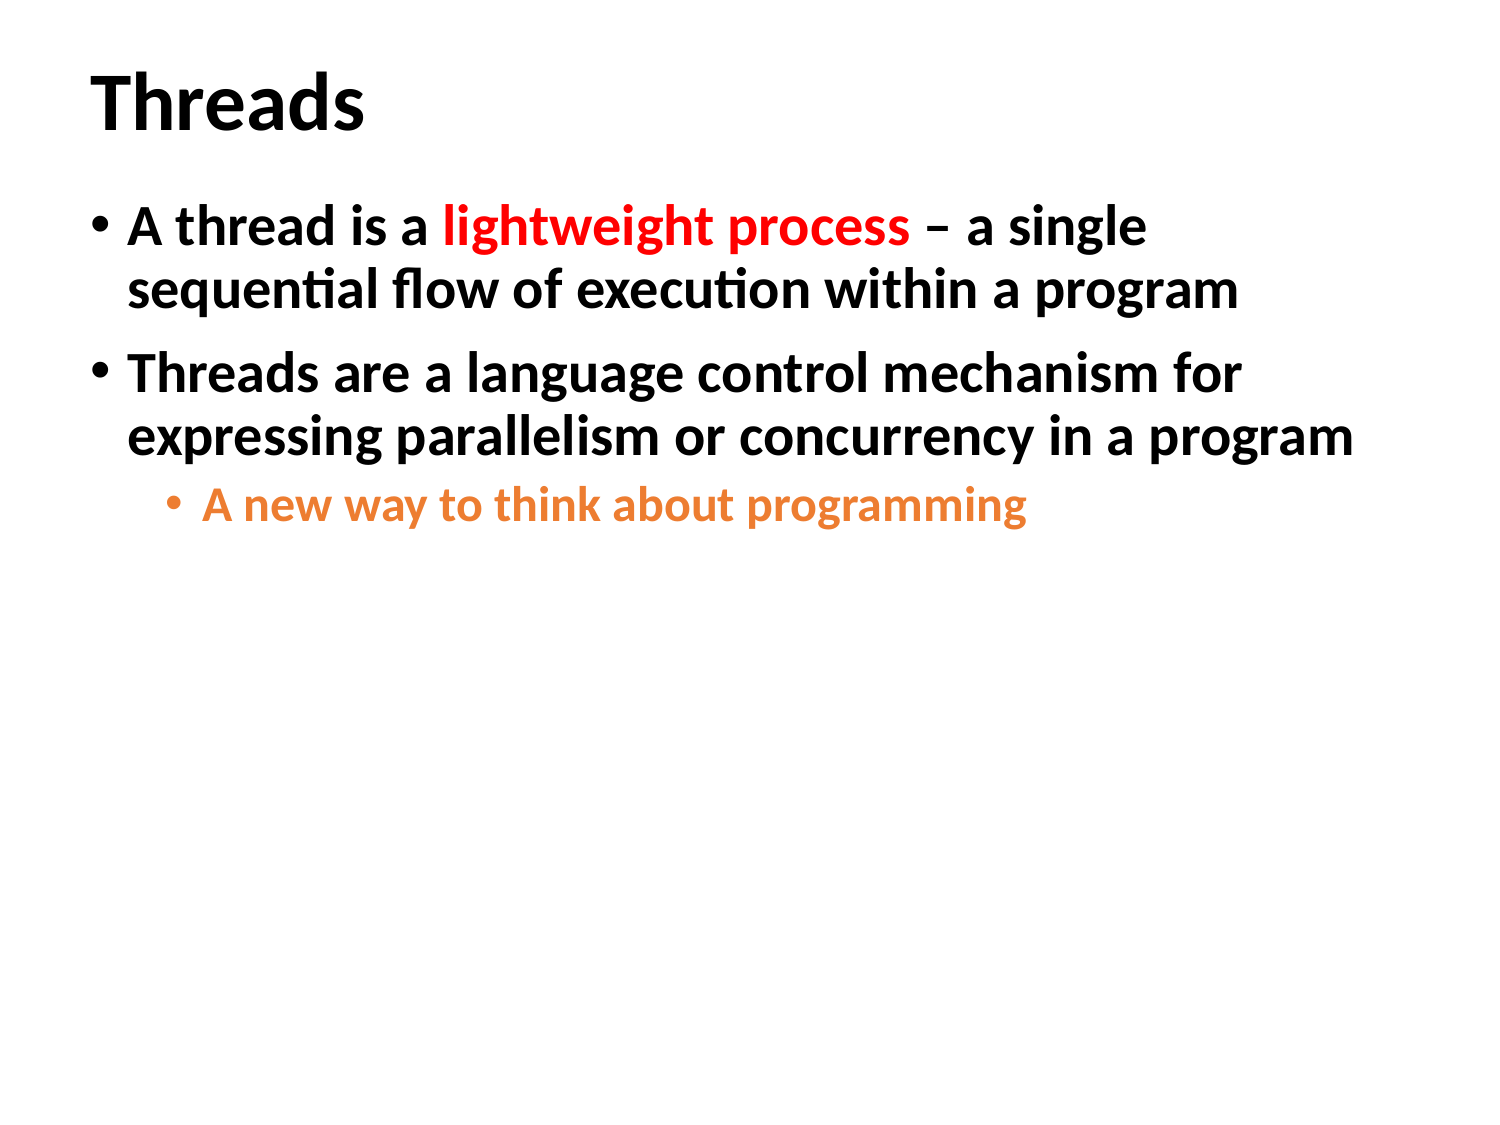

# Threads
A thread is a lightweight process – a single sequential flow of execution within a program
Threads are a language control mechanism for expressing parallelism or concurrency in a program
A new way to think about programming